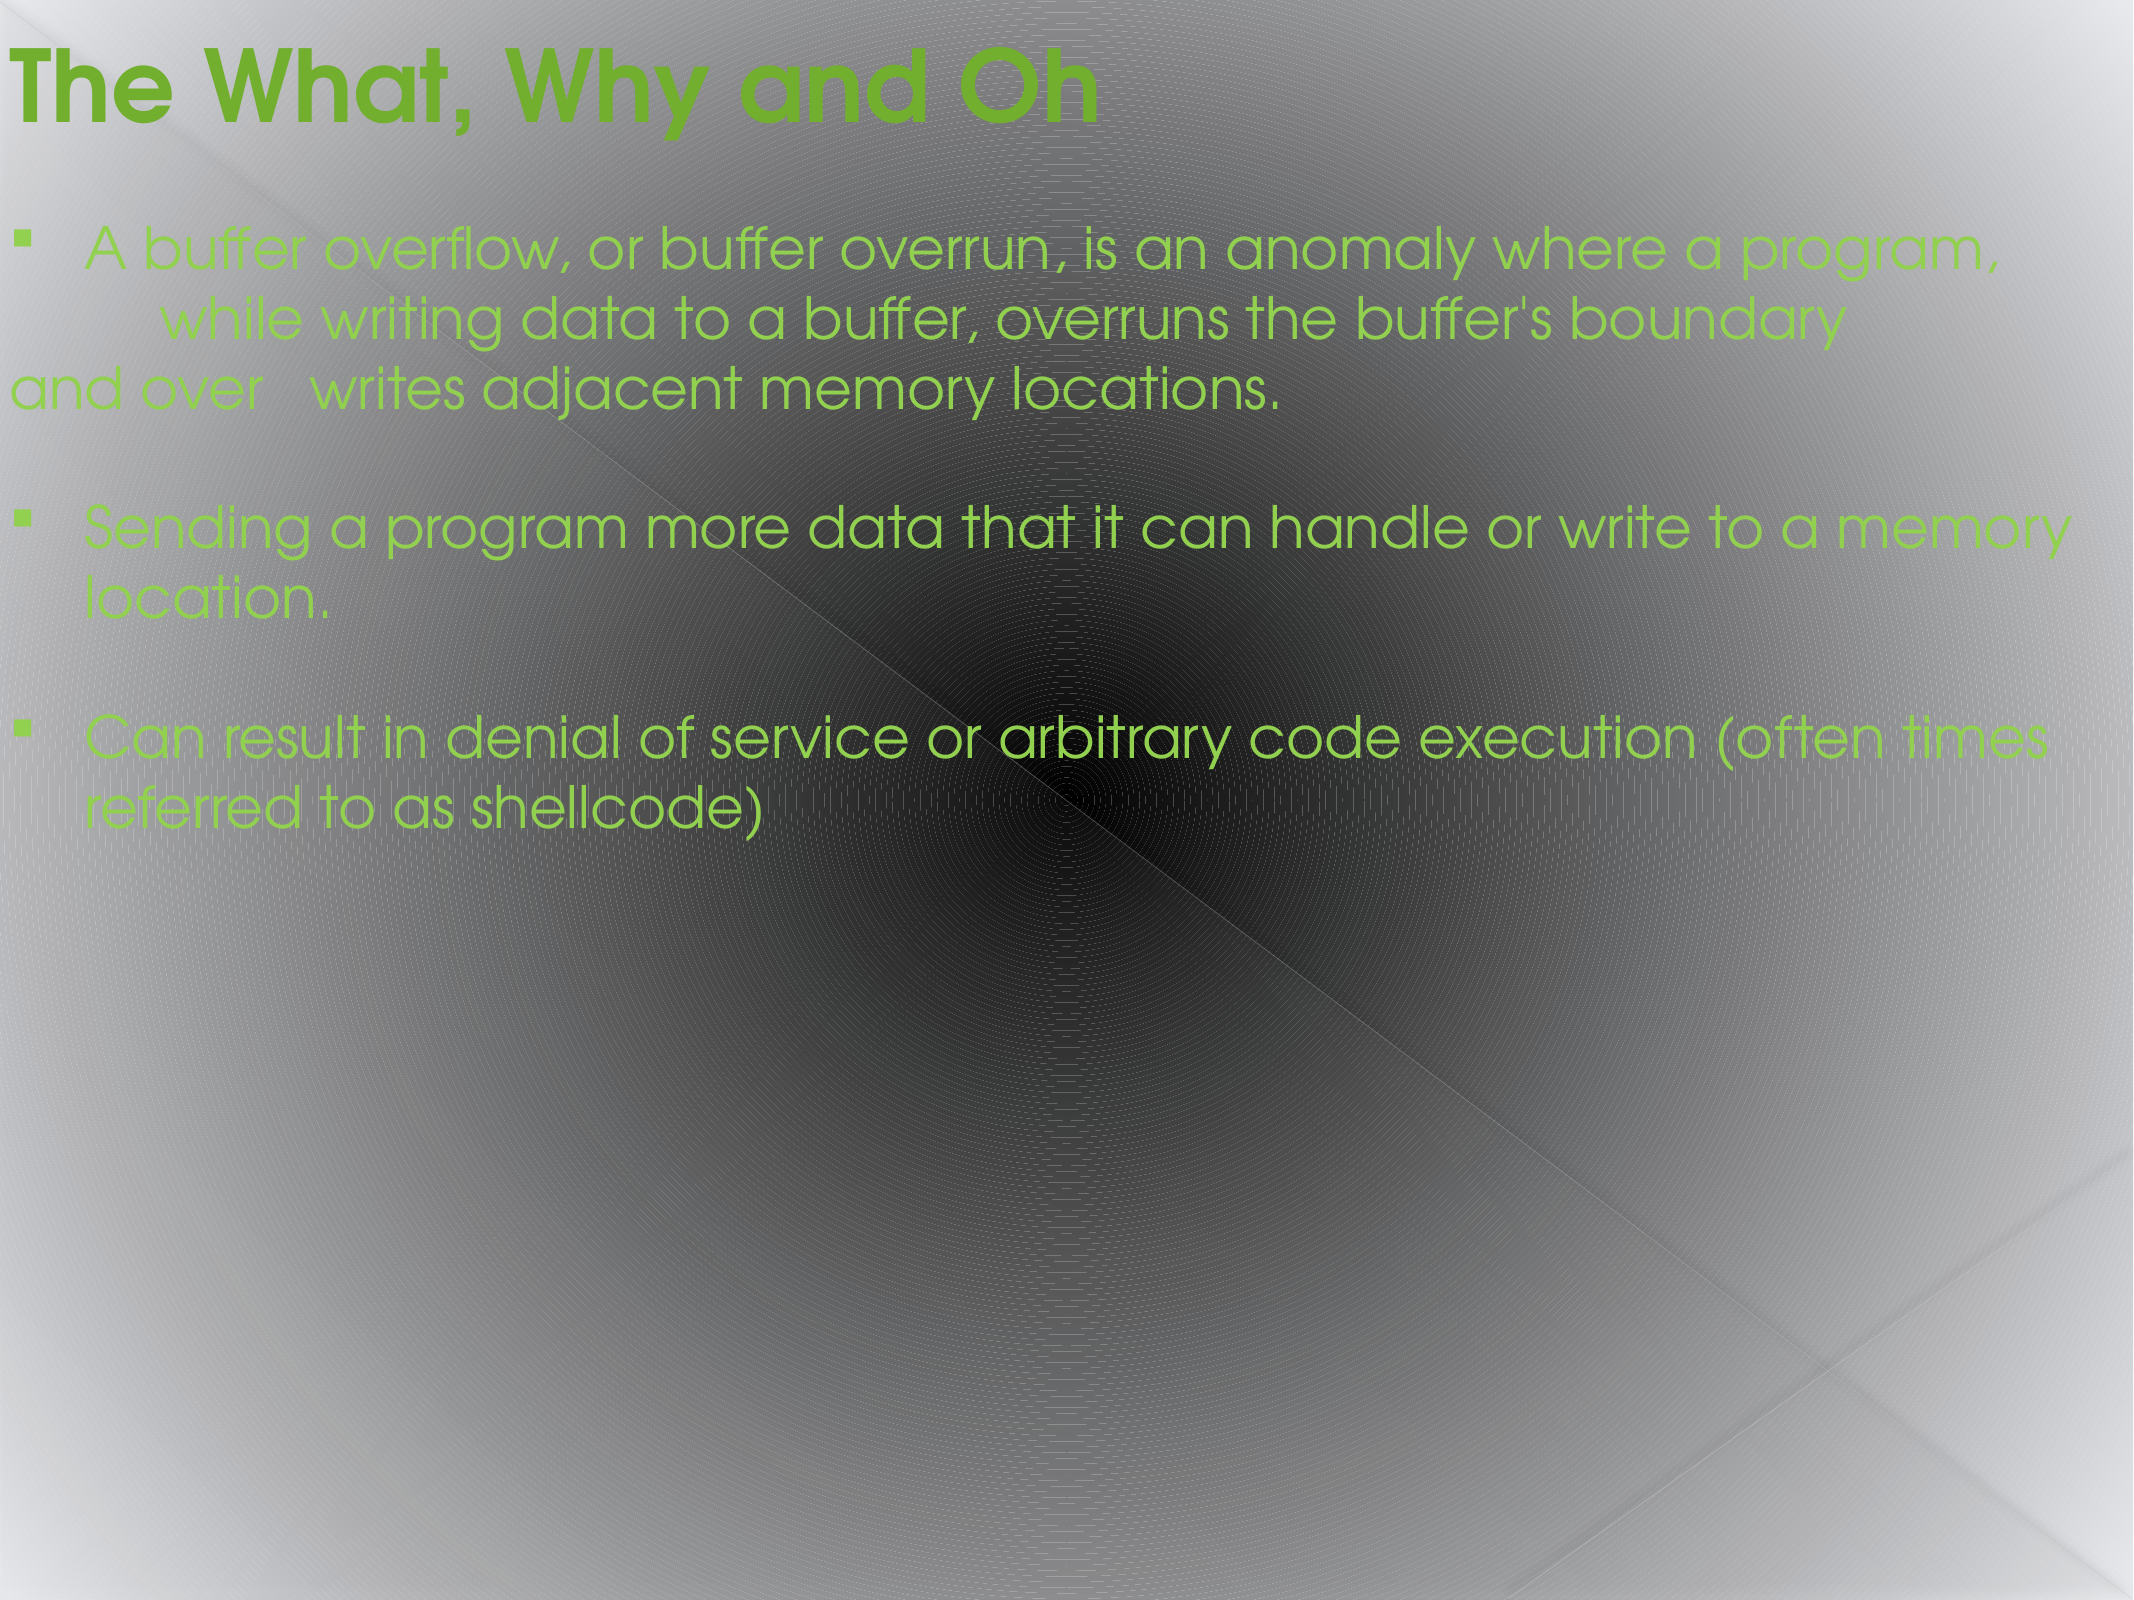

The What, Why and Oh
A buffer overflow, or buffer overrun, is an anomaly where a program,
	while writing data to a buffer, overruns the buffer's boundary and over	writes adjacent memory locations.

Sending a program more data that it can handle or write to a memory location.

Can result in denial of service or arbitrary code execution (often times   referred to as shellcode)